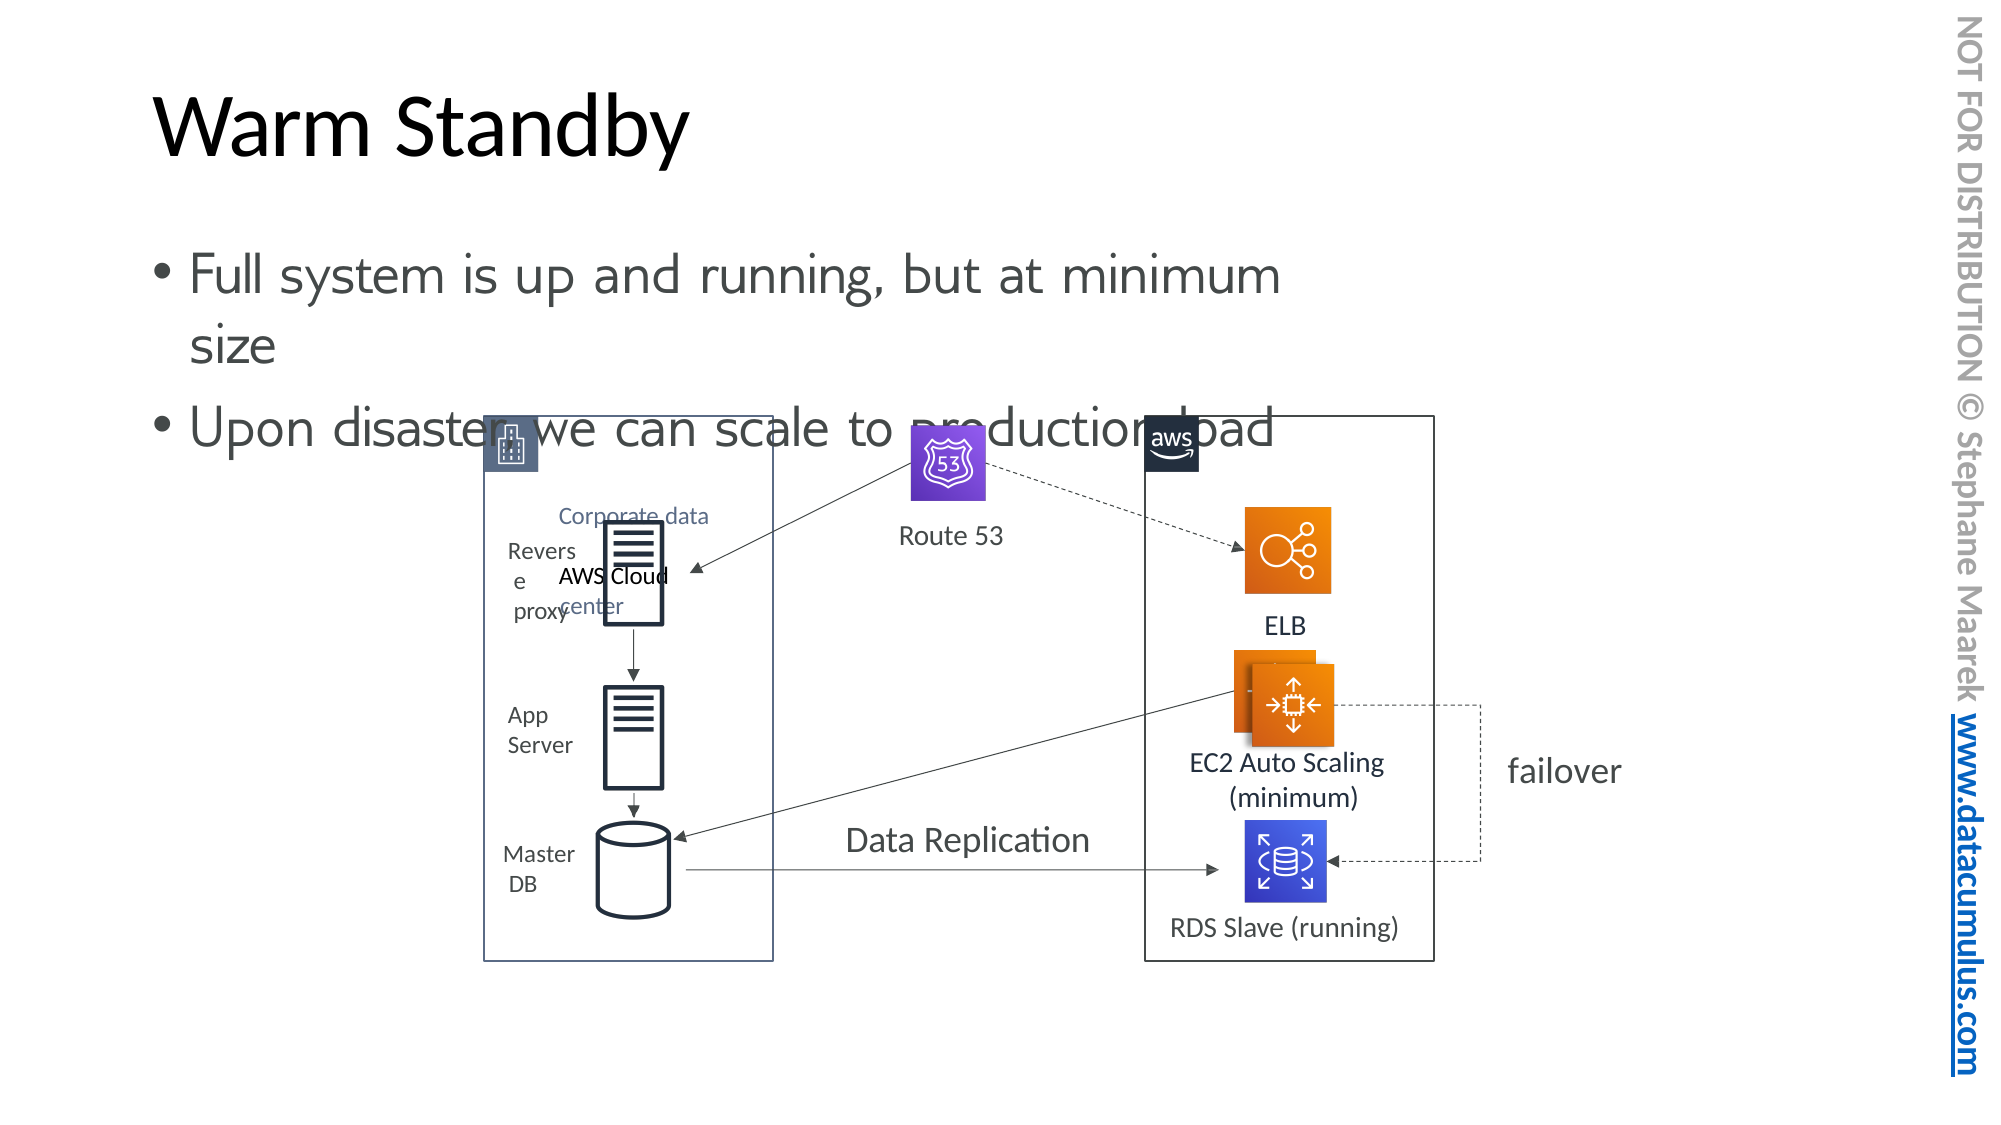

NOT FOR DISTRIBUTION © Stephane Maarek www.datacumulus.com
# Warm Standby
Full system is up and running, but at minimum size
Upon disaster, we can scale to production load
Corporate data	AWS Cloud
center

Route 53

Reverse  proxy
ELB

App  Server

EC2 Auto Scaling  (minimum)
failover

Data Replication

Master  DB

RDS Slave (running)
© Stephane Maarek